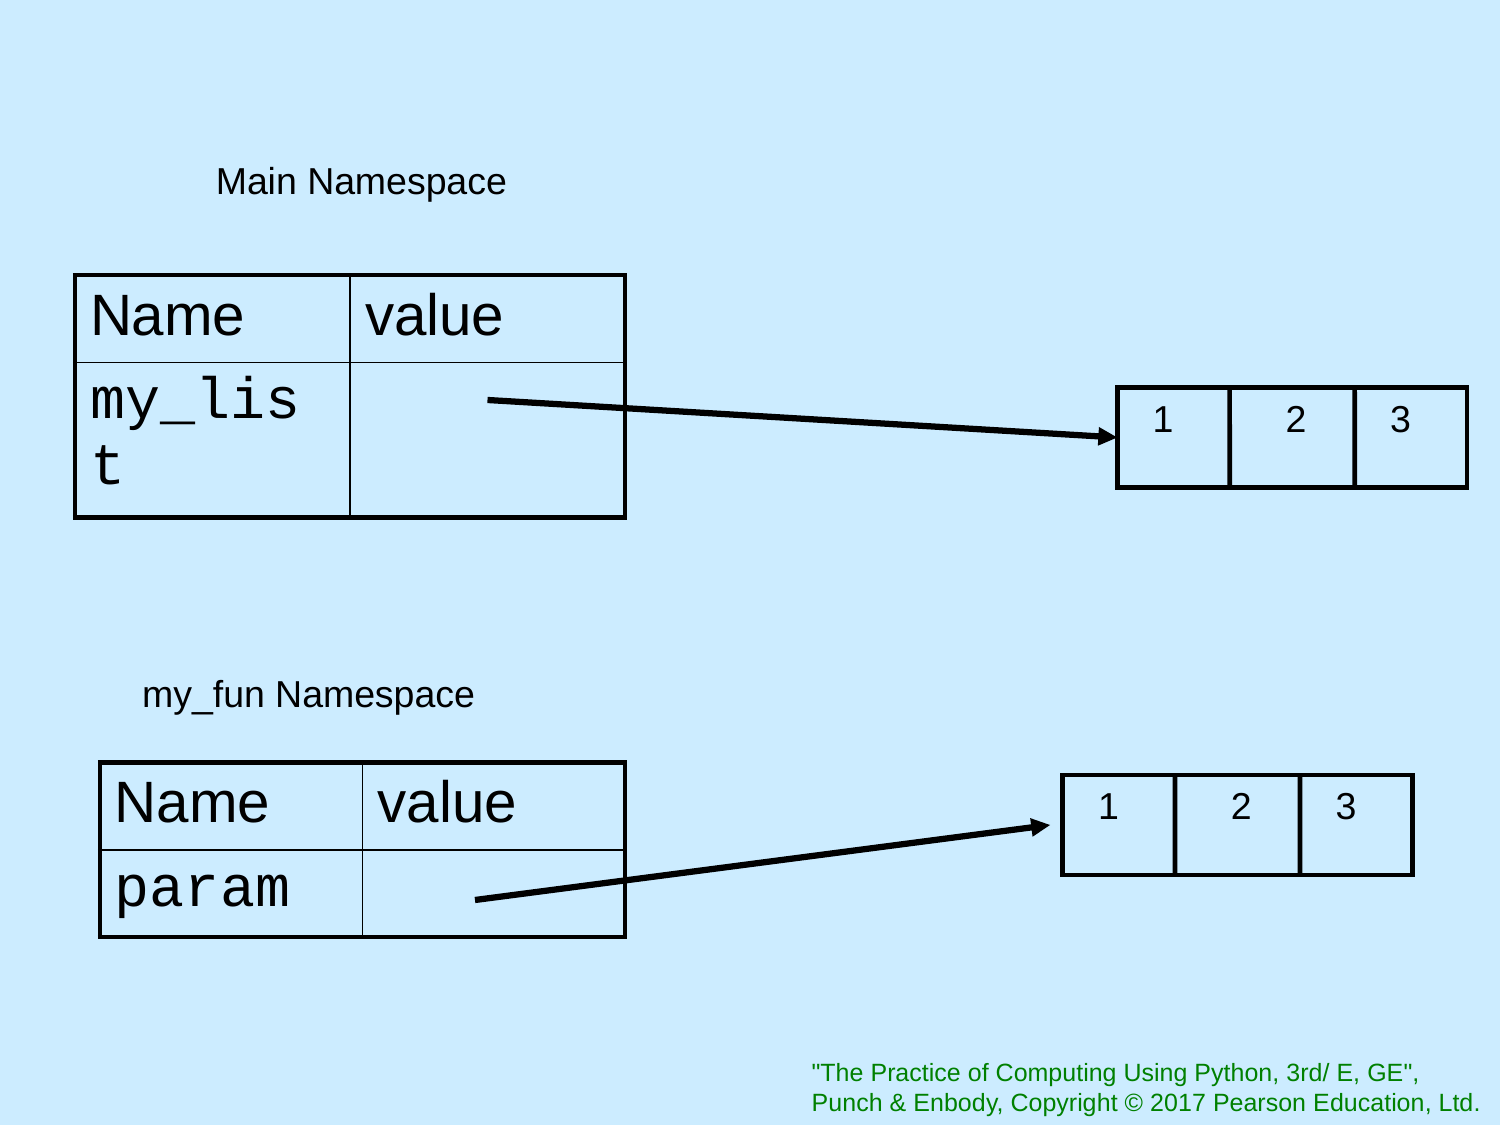

Main Namespace
| Name | value |
| --- | --- |
| my\_list |  |

1

2

3

my_fun Namespace
| Name | value |
| --- | --- |
| param |  |

1

2

3